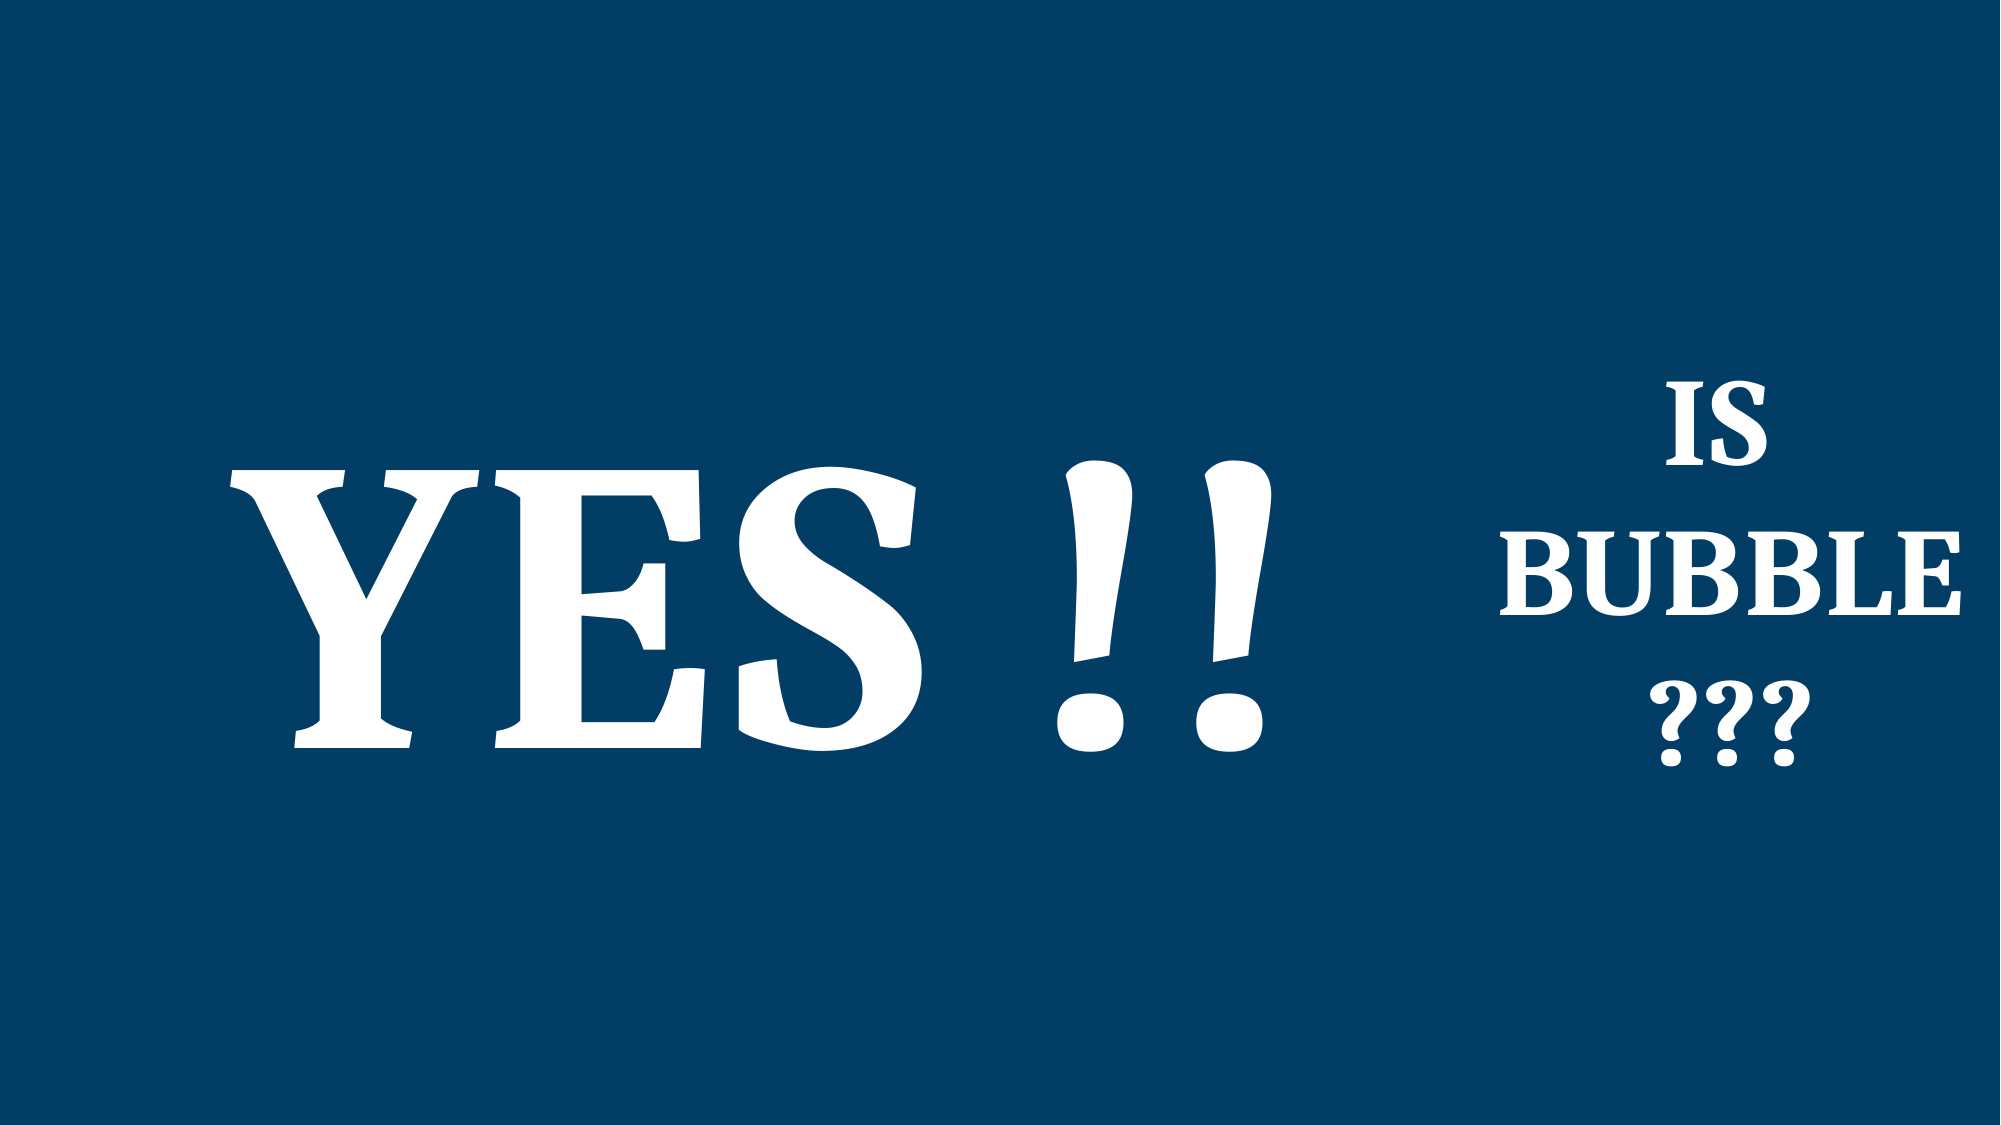

BONG BÓNG
 XÀ PHÒNG

YES !!
IS
BUBBLE
???
TÍNH CHẤT